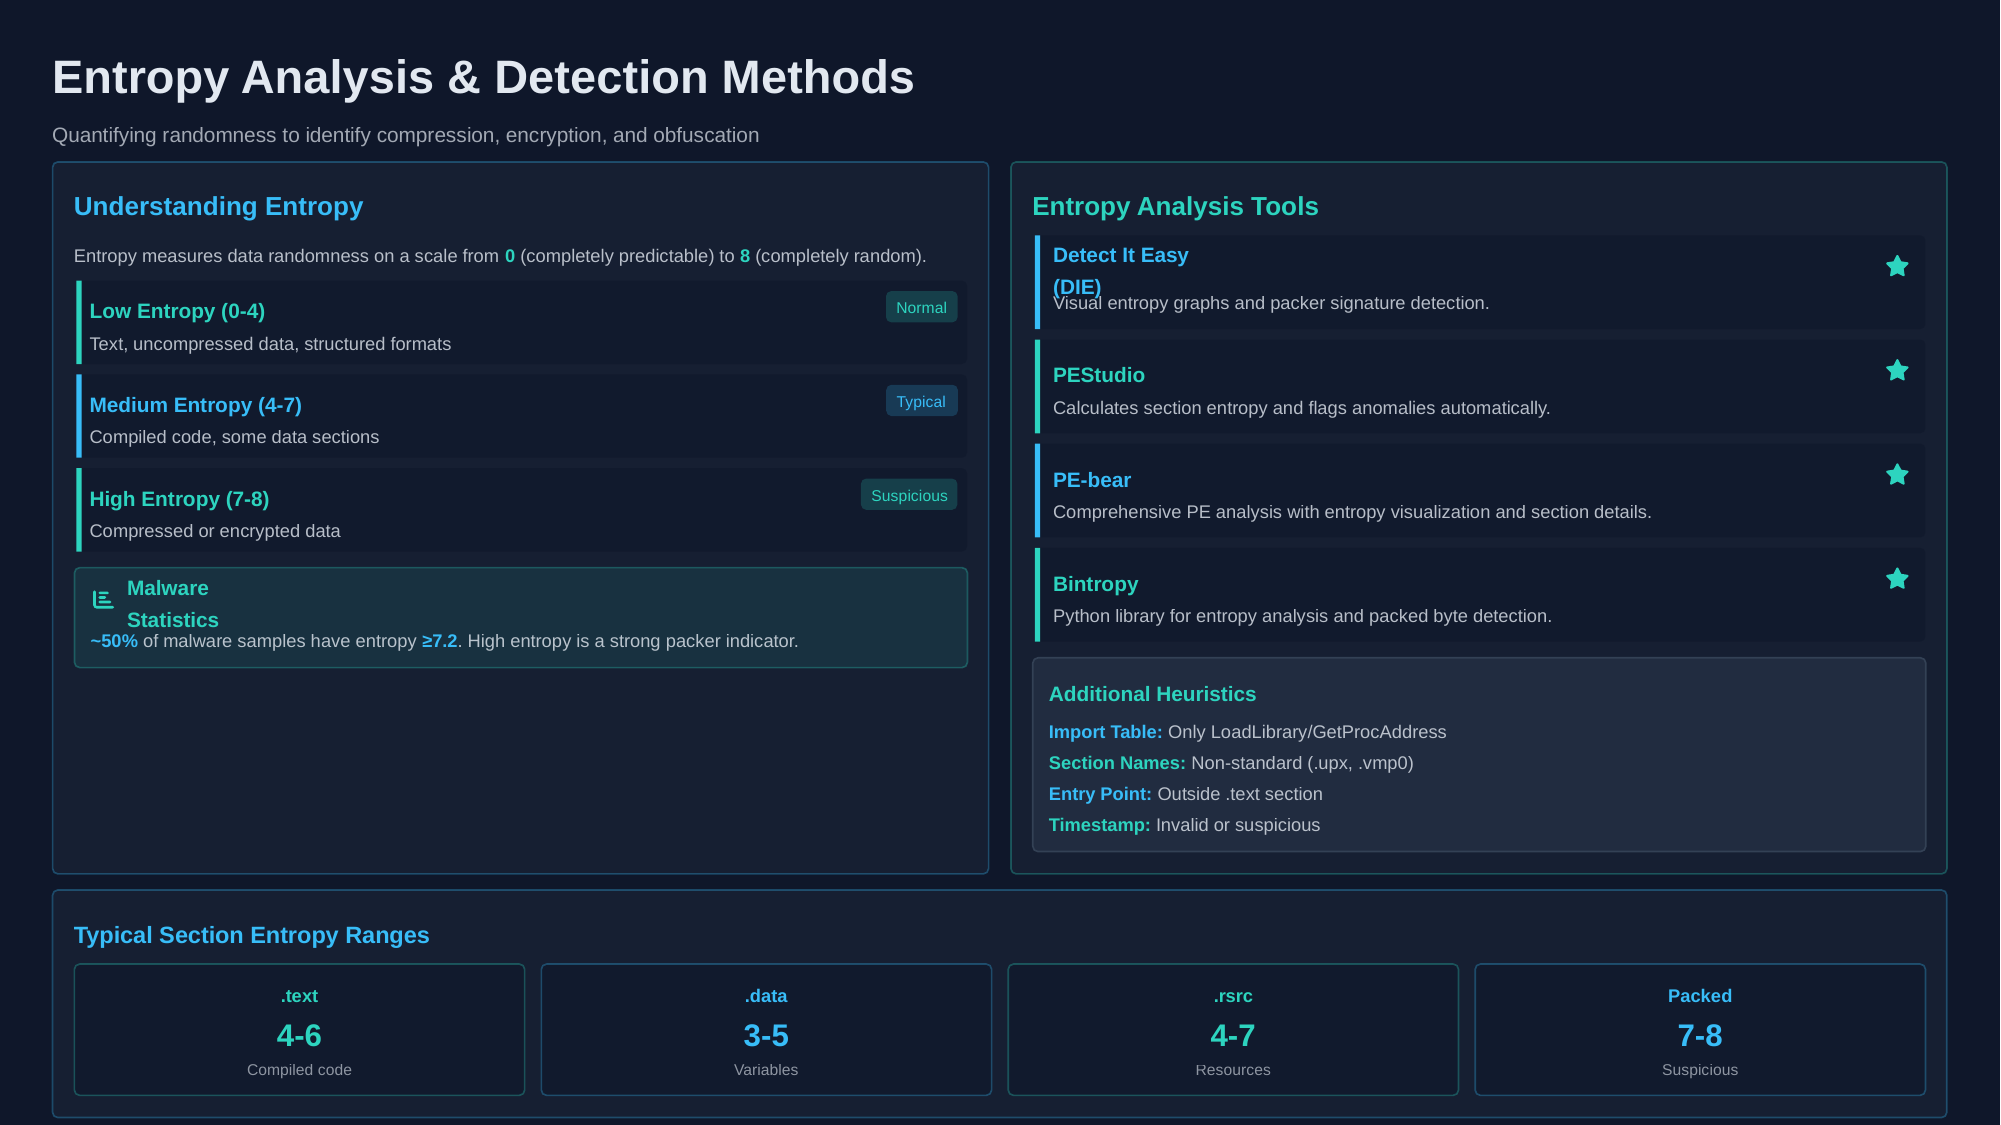

Entropy Analysis & Detection Methods
Quantifying randomness to identify compression, encryption, and obfuscation

Understanding Entropy
Entropy Analysis Tools
Entropy measures data randomness on a scale from 0 (completely predictable) to 8 (completely random).

Detect It Easy (DIE)

Visual entropy graphs and packer signature detection.
Low Entropy (0-4)

Normal
Text, uncompressed data, structured formats

PEStudio

Medium Entropy (4-7)

Typical
Calculates section entropy and flags anomalies automatically.
Compiled code, some data sections

PE-bear

High Entropy (7-8)

Suspicious
Comprehensive PE analysis with entropy visualization and section details.
Compressed or encrypted data

Bintropy

Malware Statistics

Python library for entropy analysis and packed byte detection.
~50% of malware samples have entropy ≥7.2. High entropy is a strong packer indicator.

Additional Heuristics
Import Table: Only LoadLibrary/GetProcAddress
Section Names: Non-standard (.upx, .vmp0)
Entry Point: Outside .text section
Timestamp: Invalid or suspicious

Typical Section Entropy Ranges

.text
.data
.rsrc
Packed
4-6
3-5
4-7
7-8
Compiled code
Variables
Resources
Suspicious